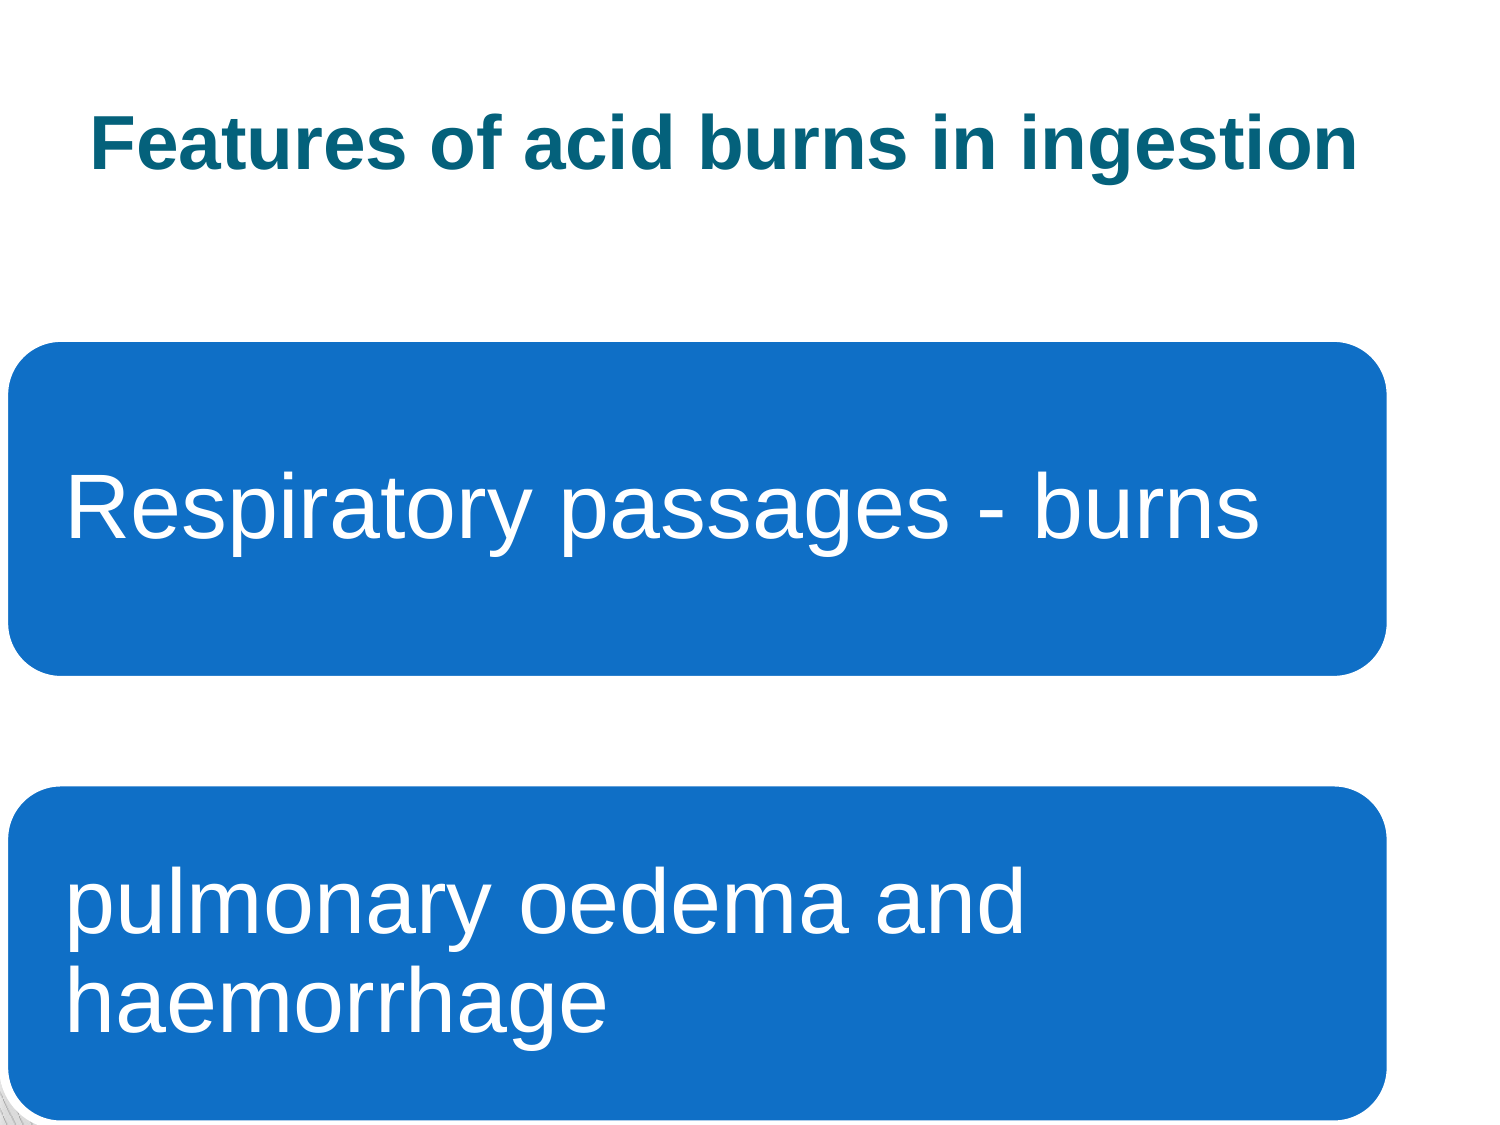

# Features of acid burns in ingestion
Respiratory passages - burns
pulmonary oedema and haemorrhage